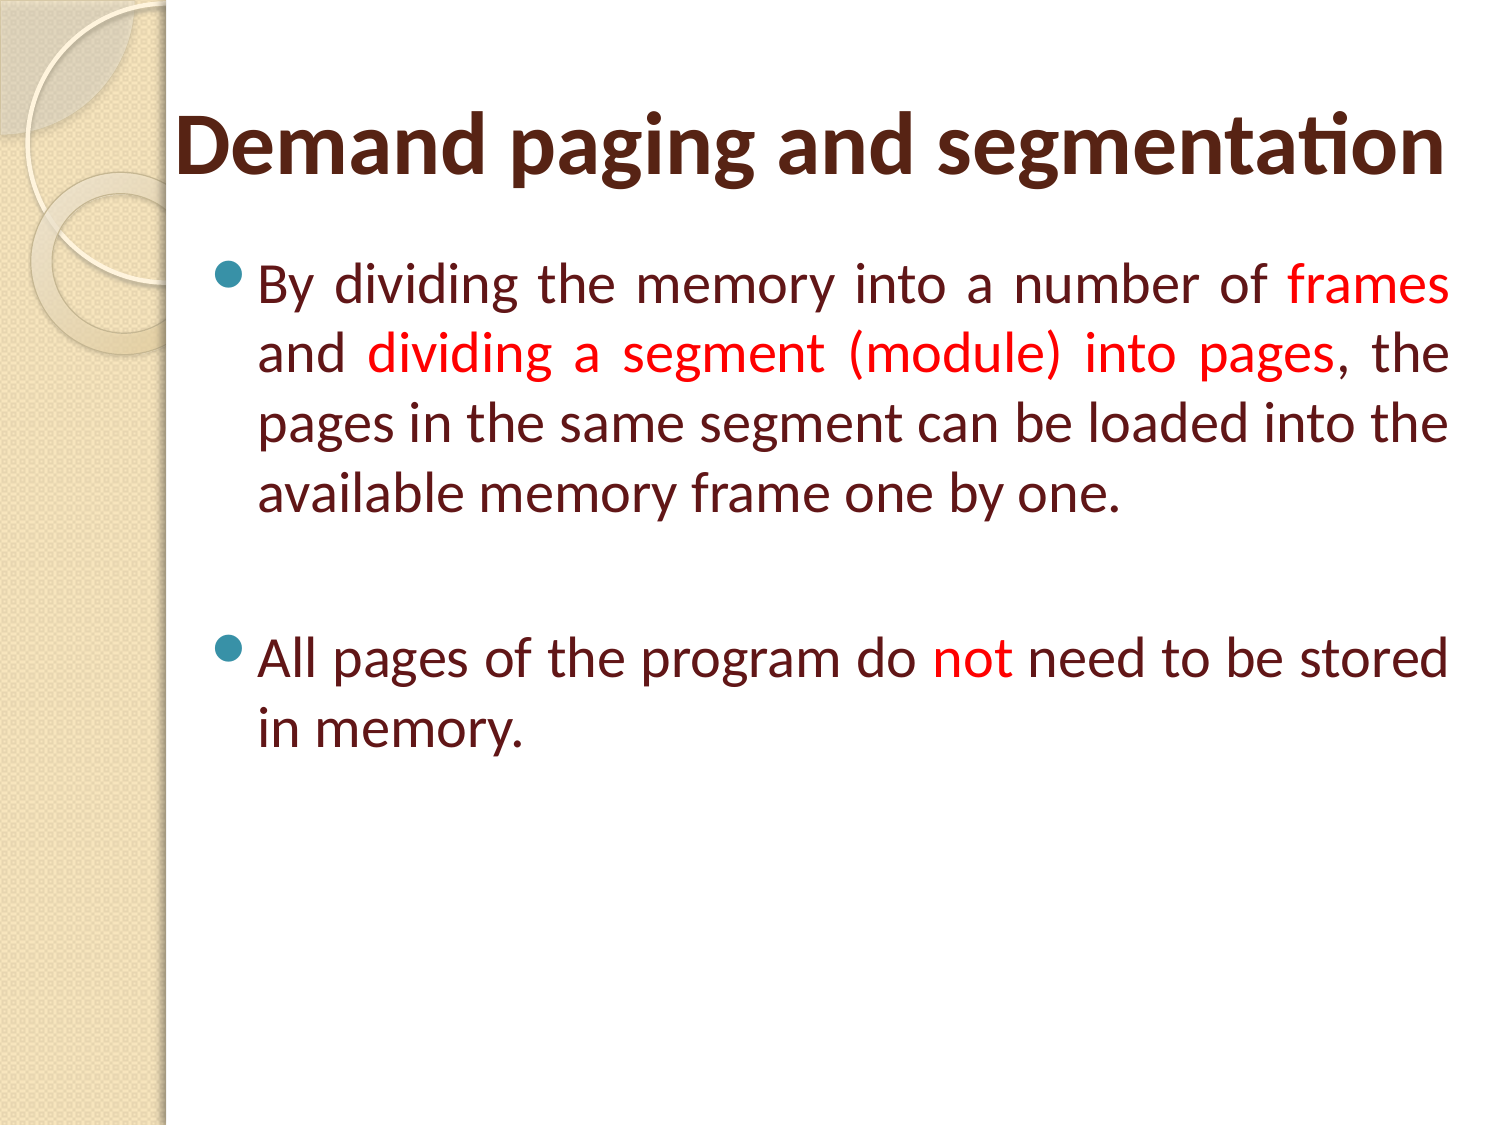

# Demand paging and segmentation
By dividing the memory into a number of frames and dividing a segment (module) into pages, the pages in the same segment can be loaded into the available memory frame one by one.

All pages of the program do not need to be stored in memory.